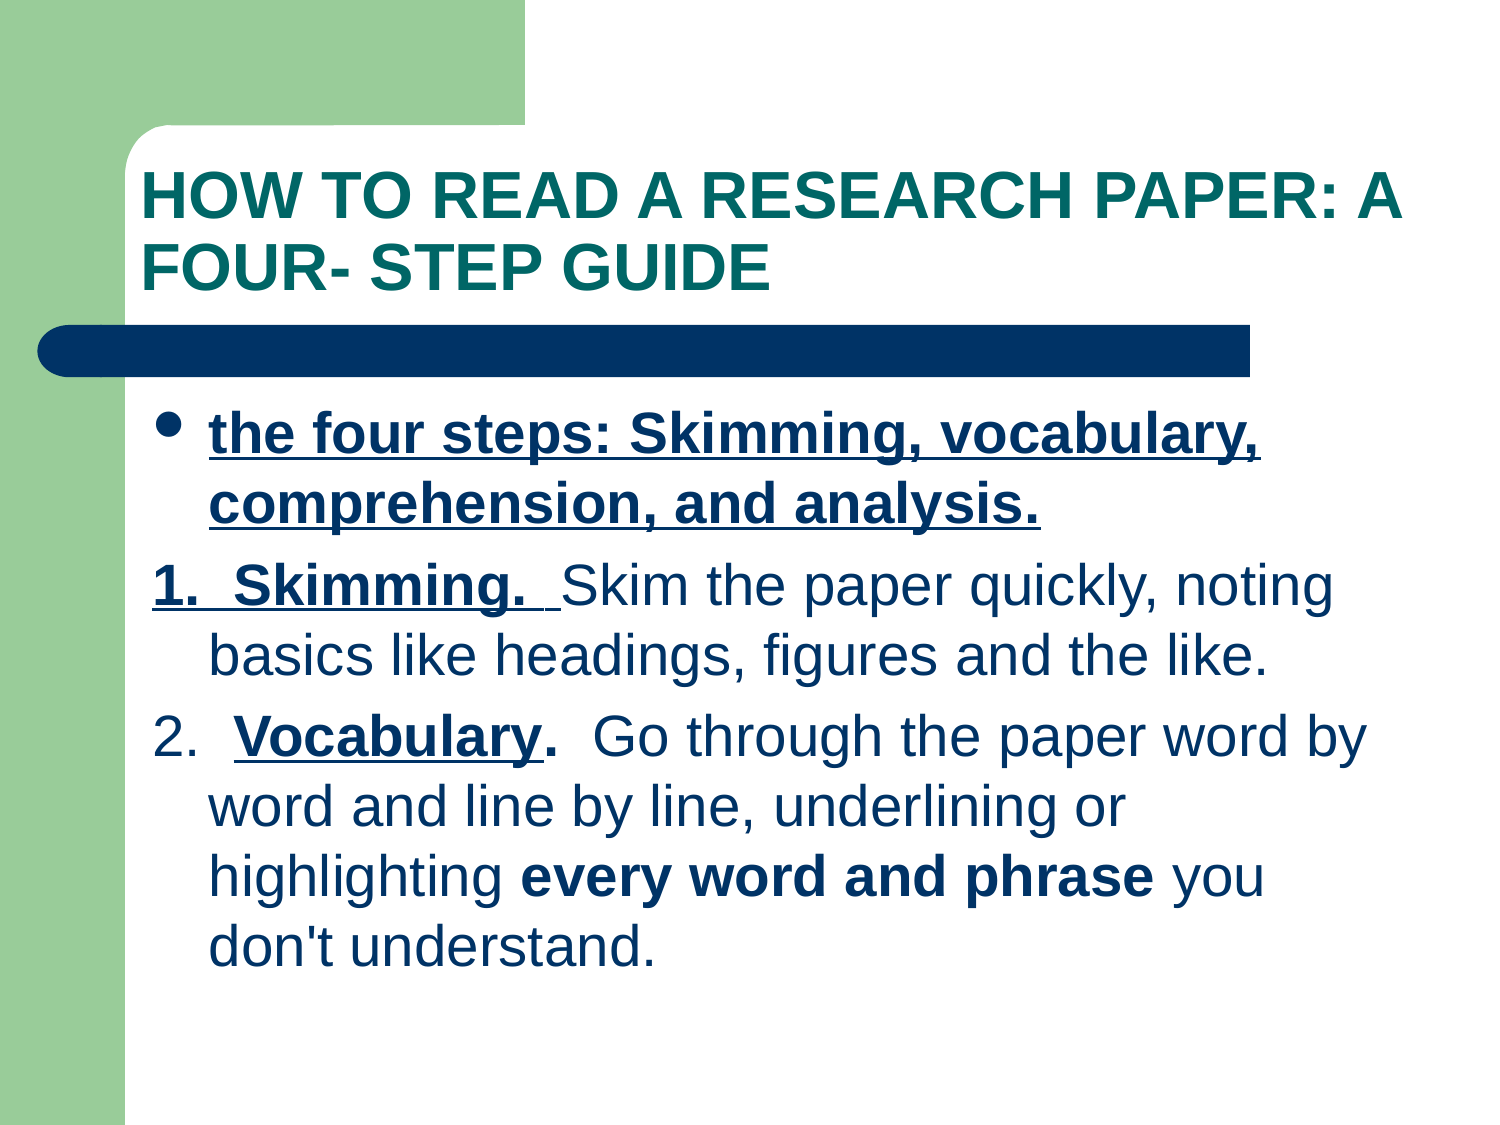

# HOW TO READ A RESEARCH PAPER: A FOUR- STEP GUIDE
the four steps: Skimming, vocabulary, comprehension, and analysis.
1.  Skimming.  Skim the paper quickly, noting basics like headings, figures and the like.
2.  Vocabulary.  Go through the paper word by word and line by line, underlining or highlighting every word and phrase you don't understand.